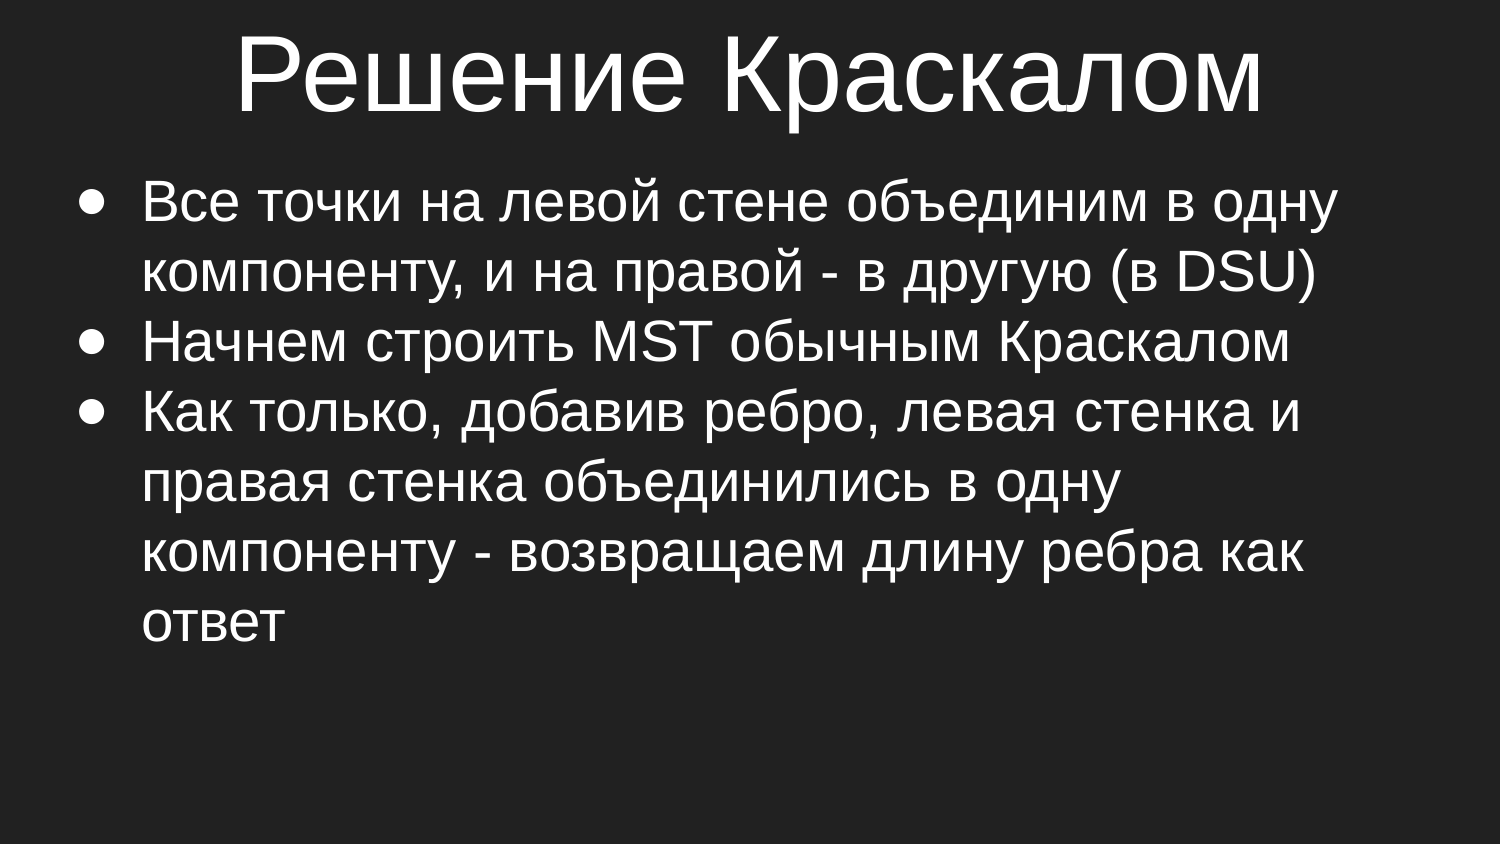

# Решение Краскалом
Все точки на левой стене объединим в одну компоненту, и на правой - в другую (в DSU)
Начнем строить MST обычным Краскалом
Как только, добавив ребро, левая стенка и правая стенка объединились в одну компоненту - возвращаем длину ребра как ответ